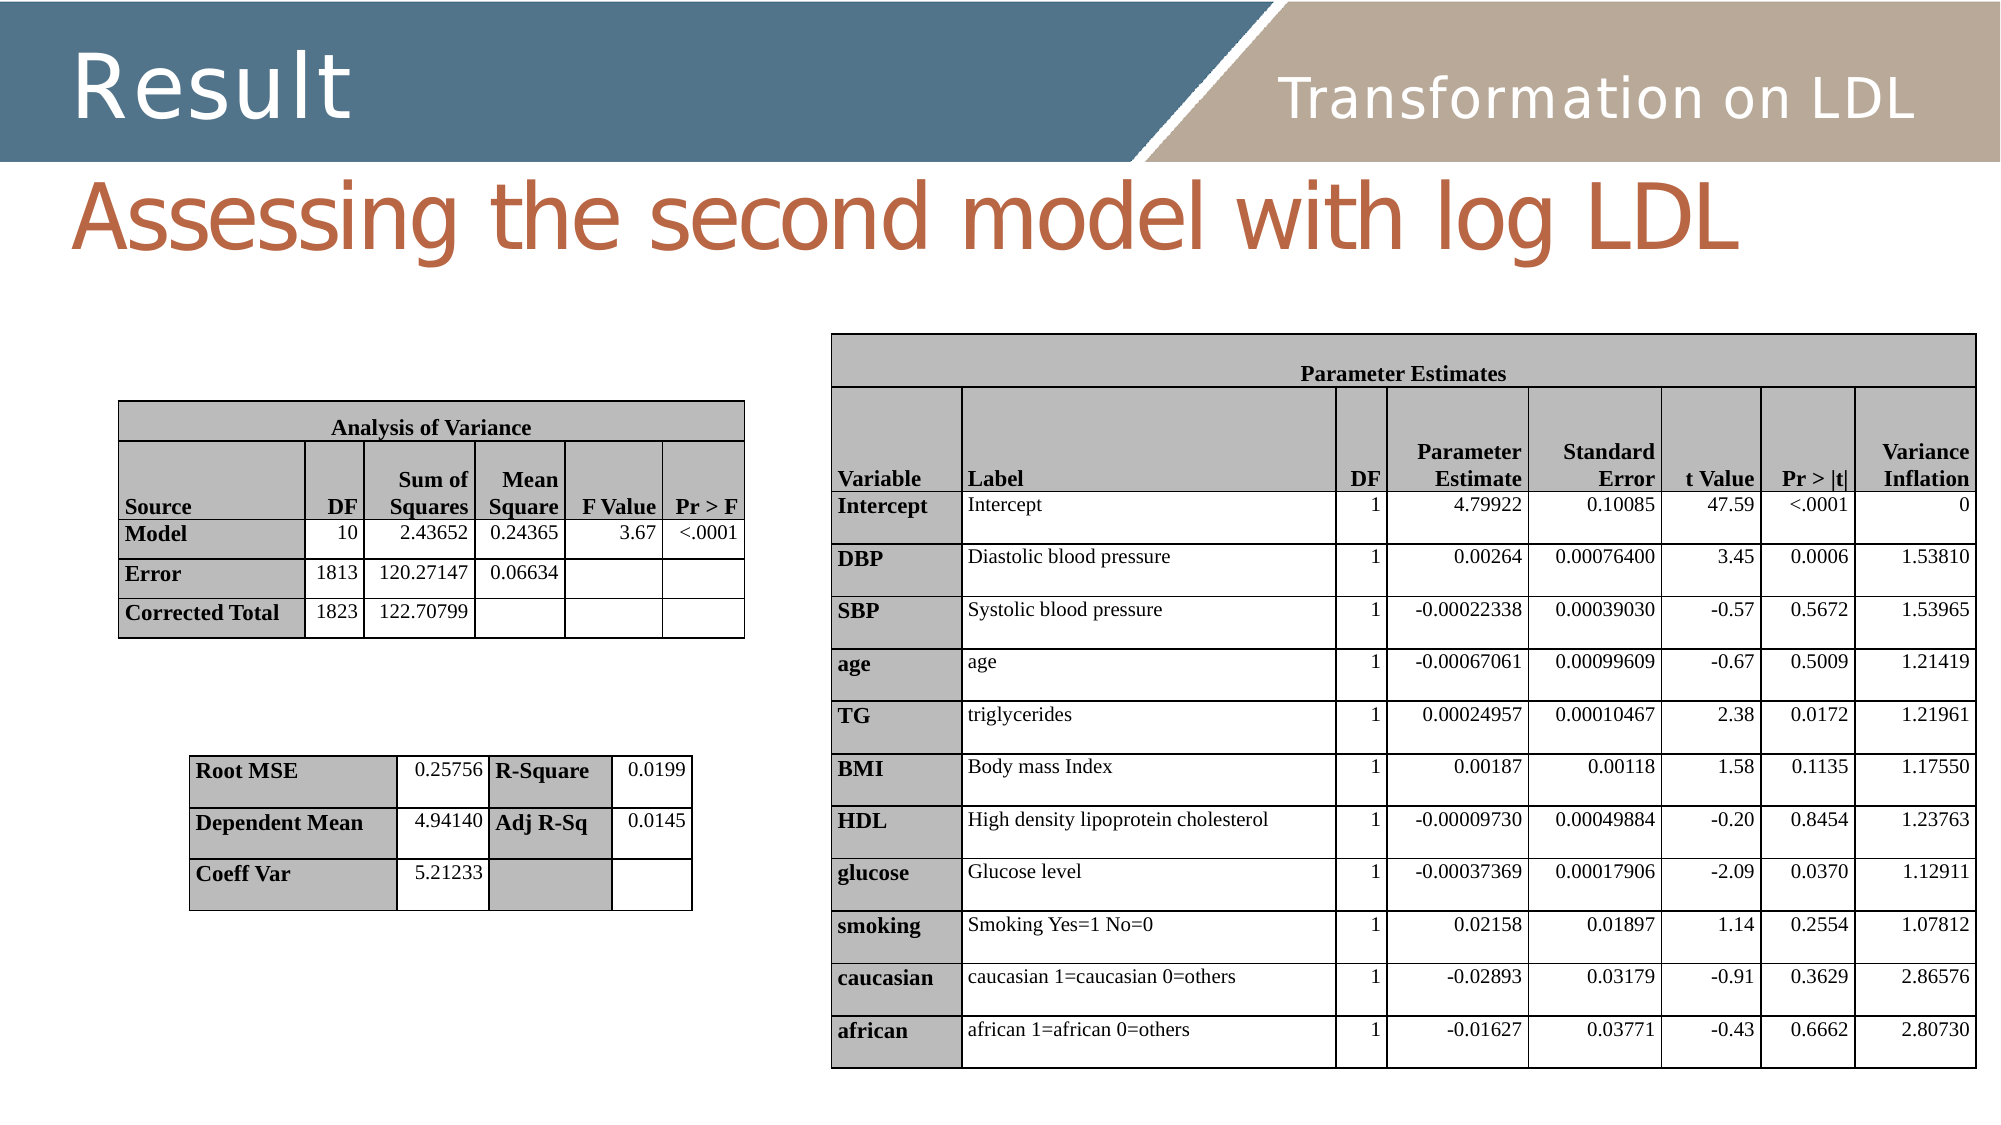

Result                                    Transformation on LDL
# Assessing the second model with log LDL
| Parameter Estimates |  |  |  |  |  |  |  |
| --- | --- | --- | --- | --- | --- | --- | --- |
| Variable | Label | DF | Parameter Estimate | Standard Error | t Value | Pr > |t| | Variance Inflation |
| Intercept | Intercept | 1 | 4.79922 | 0.10085 | 47.59 | <.0001 | 0 |
| DBP | Diastolic blood pressure | 1 | 0.00264 | 0.00076400 | 3.45 | 0.0006 | 1.53810 |
| SBP | Systolic blood pressure | 1 | -0.00022338 | 0.00039030 | -0.57 | 0.5672 | 1.53965 |
| age | age | 1 | -0.00067061 | 0.00099609 | -0.67 | 0.5009 | 1.21419 |
| TG | triglycerides | 1 | 0.00024957 | 0.00010467 | 2.38 | 0.0172 | 1.21961 |
| BMI | Body mass Index | 1 | 0.00187 | 0.00118 | 1.58 | 0.1135 | 1.17550 |
| HDL | High density lipoprotein cholesterol | 1 | -0.00009730 | 0.00049884 | -0.20 | 0.8454 | 1.23763 |
| glucose | Glucose level | 1 | -0.00037369 | 0.00017906 | -2.09 | 0.0370 | 1.12911 |
| smoking | Smoking Yes=1 No=0 | 1 | 0.02158 | 0.01897 | 1.14 | 0.2554 | 1.07812 |
| caucasian | caucasian 1=caucasian 0=others | 1 | -0.02893 | 0.03179 | -0.91 | 0.3629 | 2.86576 |
| african | african 1=african 0=others | 1 | -0.01627 | 0.03771 | -0.43 | 0.6662 | 2.80730 |
| Analysis of Variance |  |  |  |  |  |
| --- | --- | --- | --- | --- | --- |
| Source | DF | Sum of Squares | Mean Square | F Value | Pr > F |
| Model | 10 | 2.43652 | 0.24365 | 3.67 | <.0001 |
| Error | 1813 | 120.27147 | 0.06634 |  |  |
| Corrected Total | 1823 | 122.70799 |  |  |  |
Result                                       Residual Analysis
Result                                       Residual Analysis
Result
| Root MSE | 0.25756 | R-Square | 0.0199 |
| --- | --- | --- | --- |
| Dependent Mean | 4.94140 | Adj R-Sq | 0.0145 |
| Coeff Var | 5.21233 |  |  |